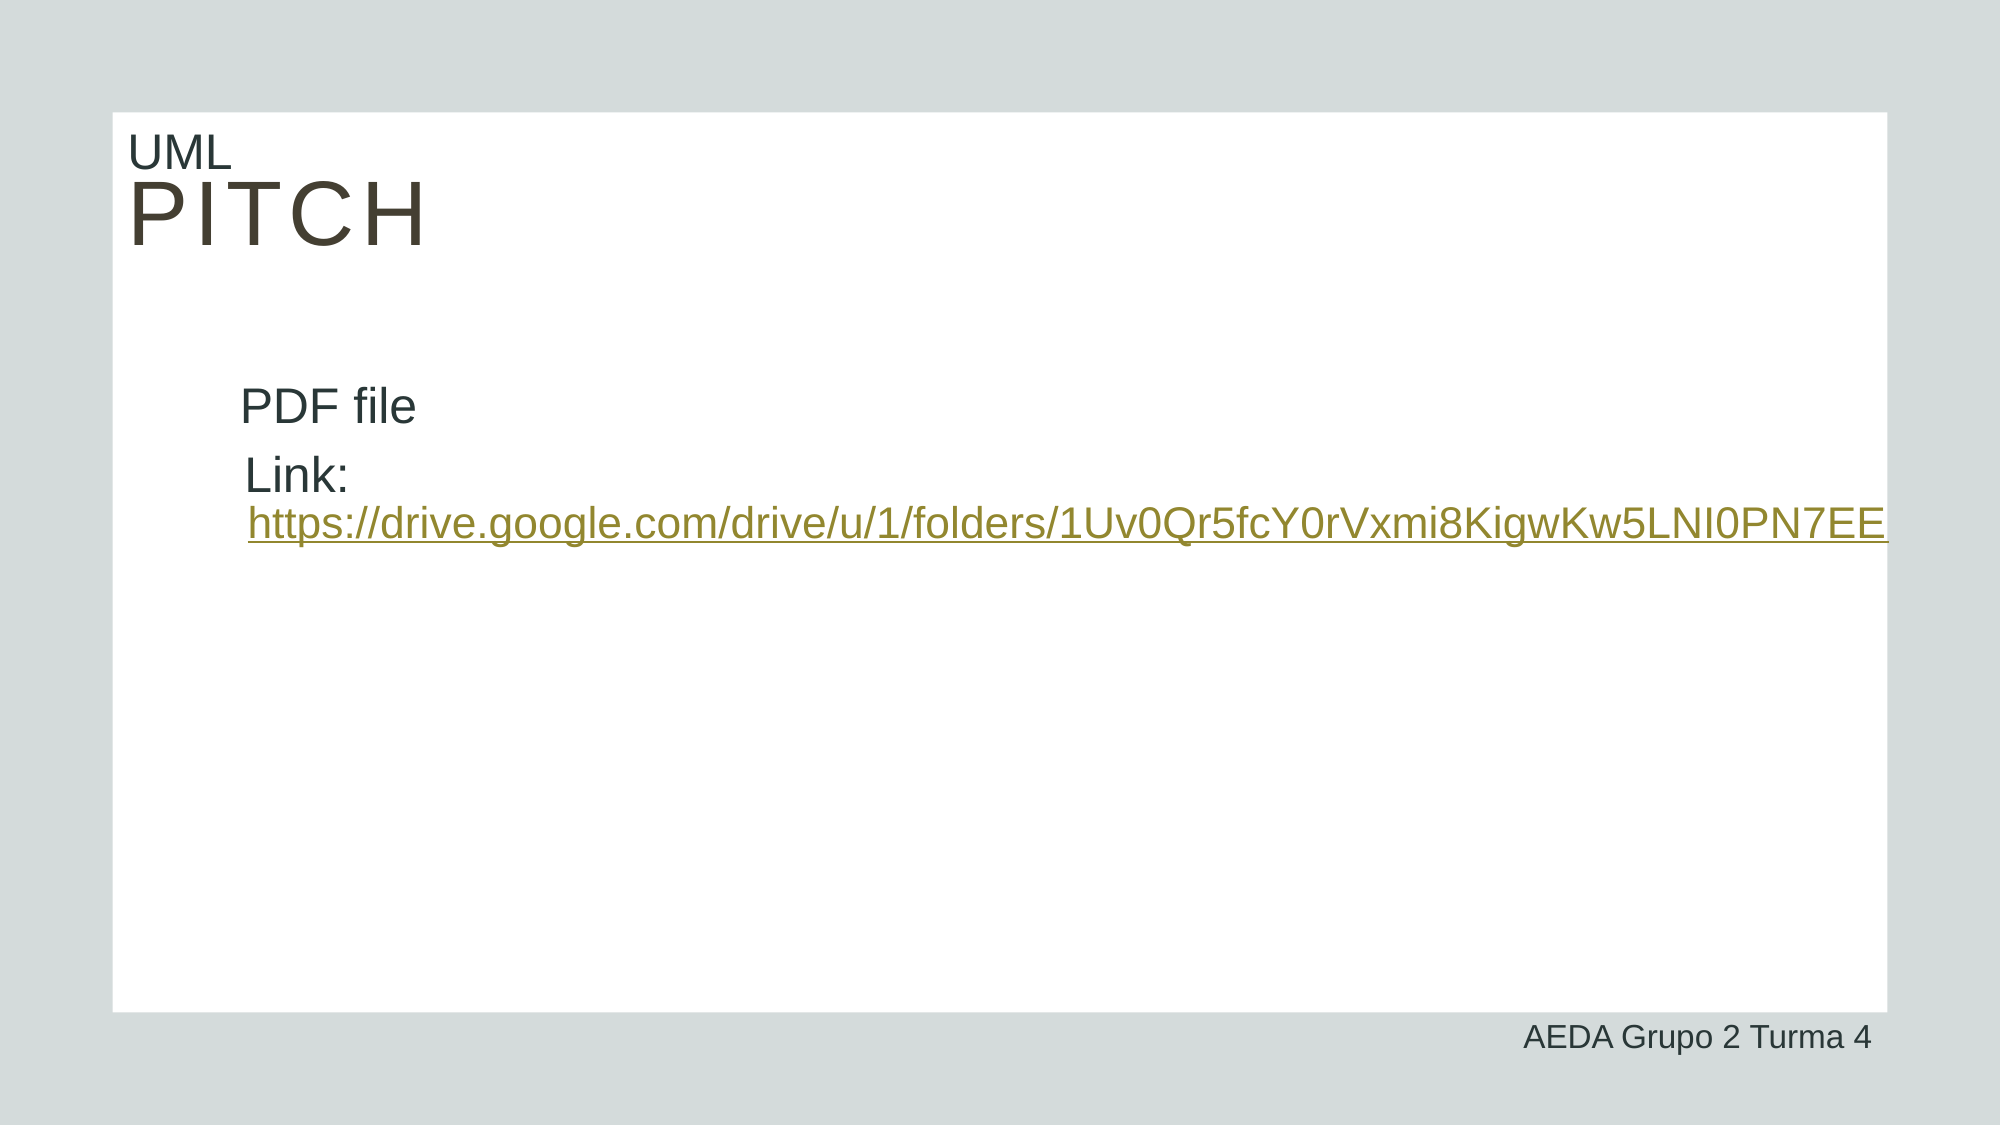

UML
PITCH
PDF file
Link:
https://drive.google.com/drive/u/1/folders/1Uv0Qr5fcY0rVxmi8KigwKw5LNI0PN7EE

AEDA Grupo 2 Turma 4